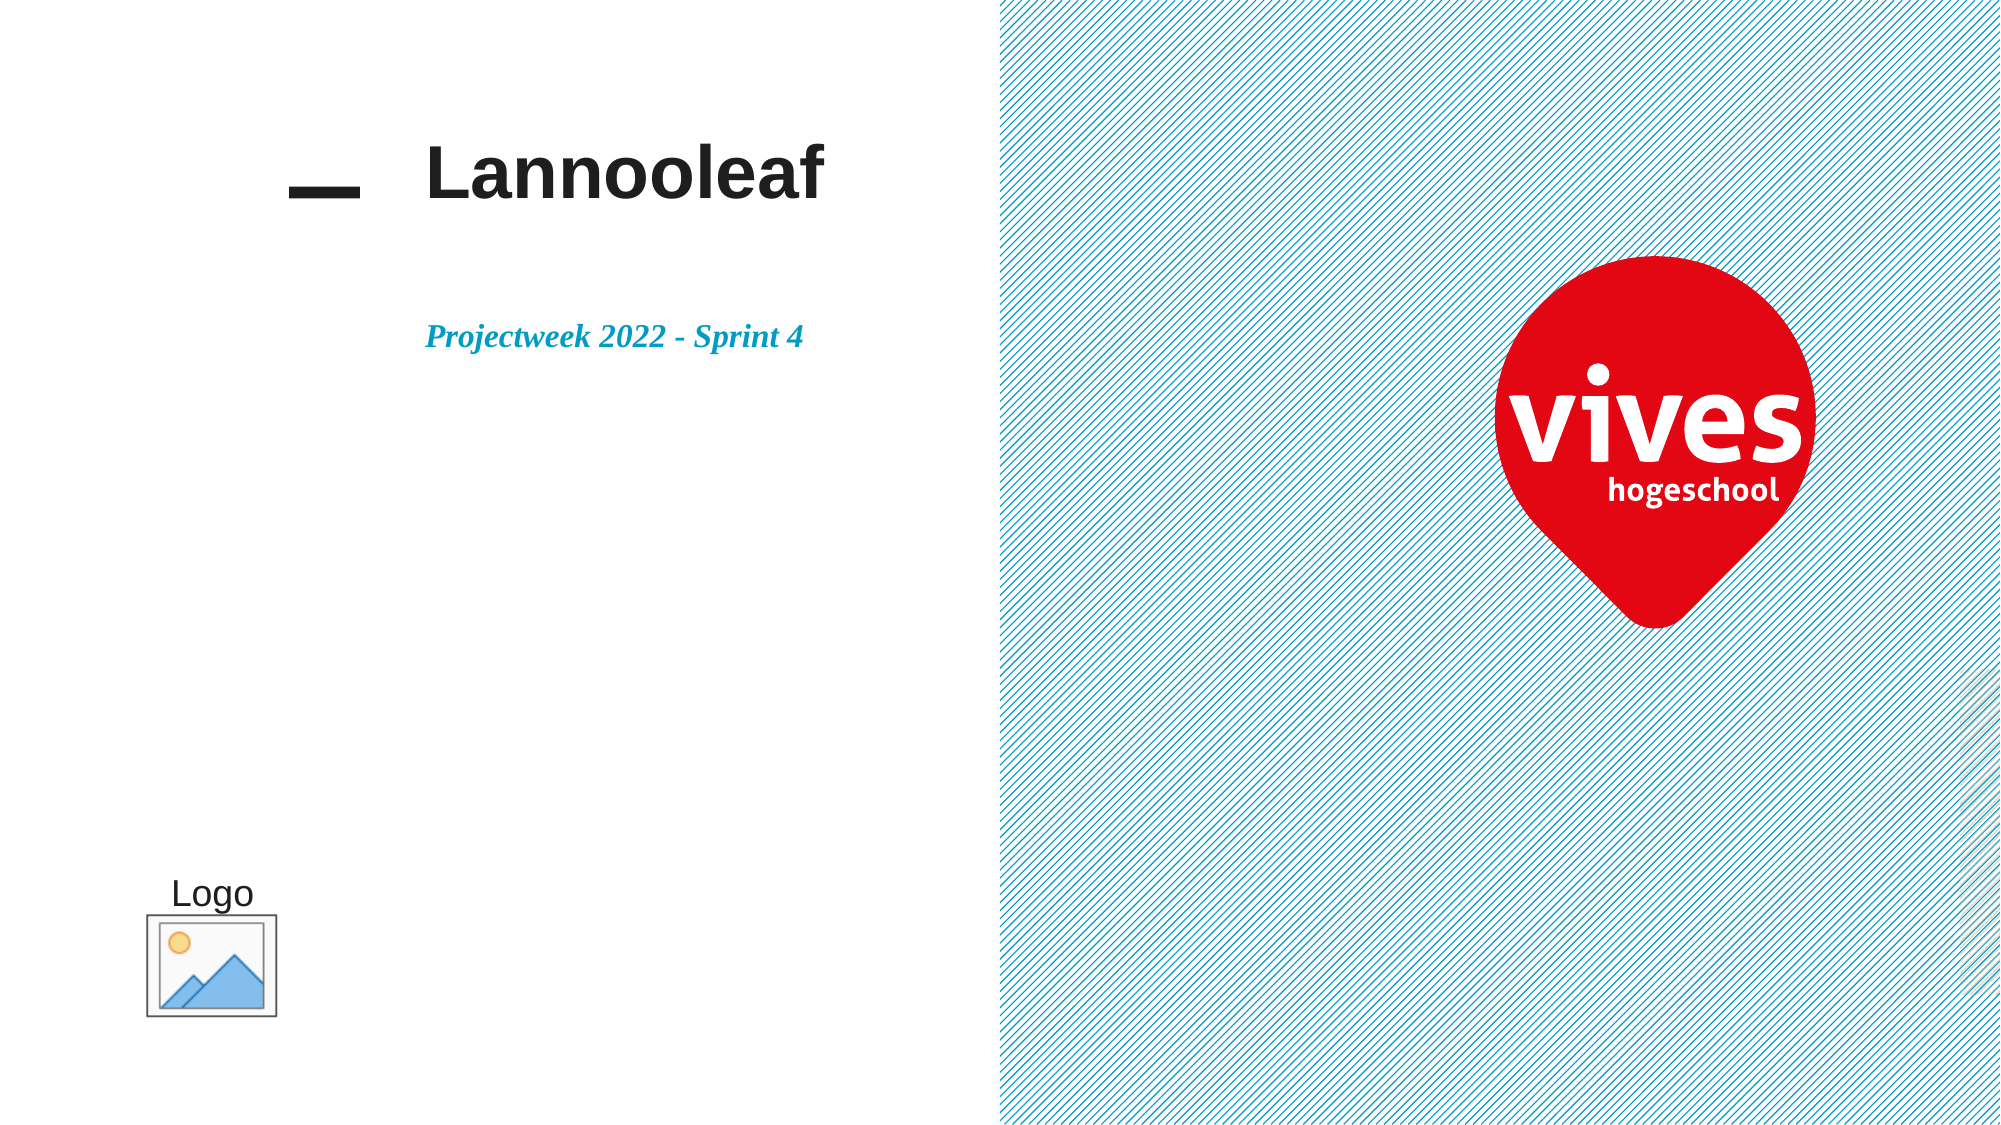

# Lannooleaf
Projectweek 2022 - Sprint 4